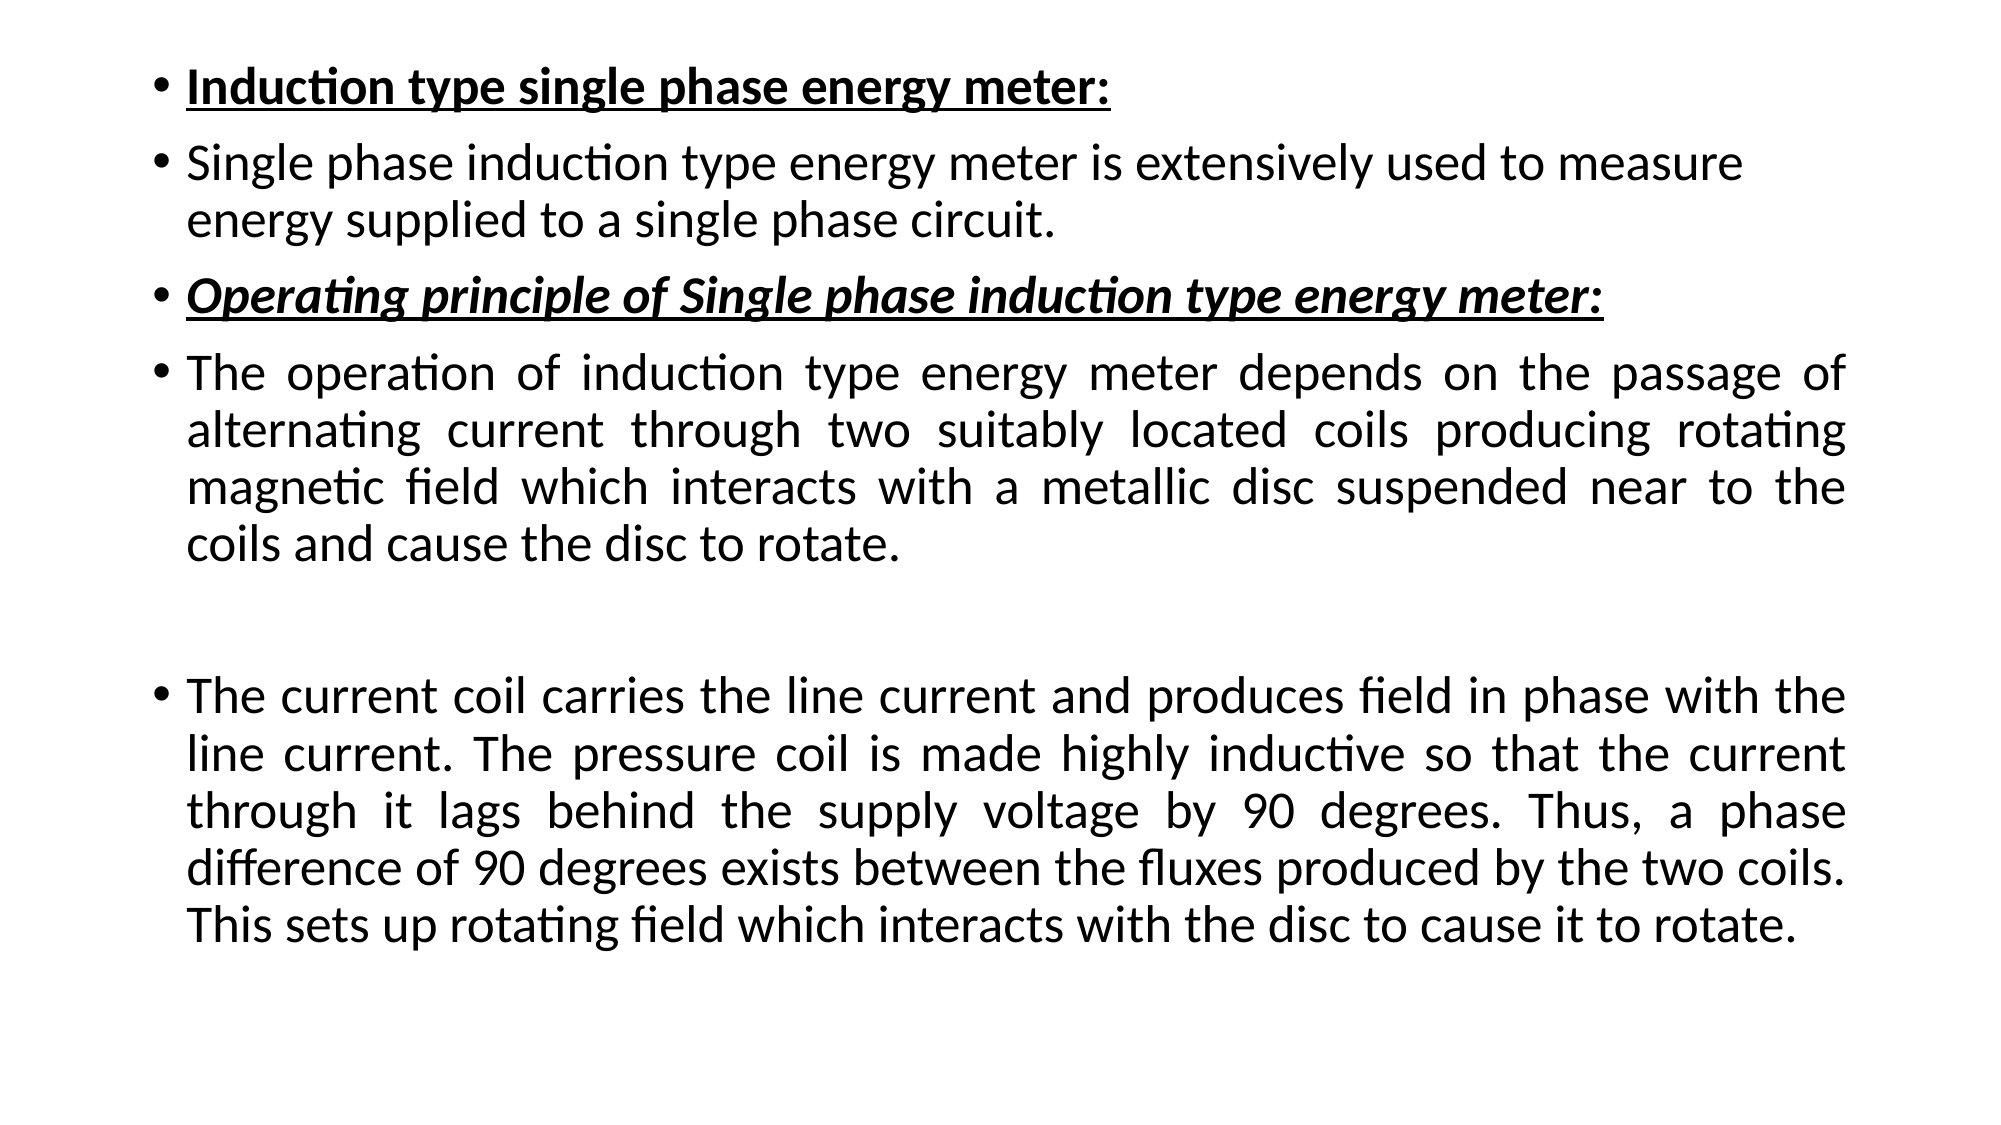

Induction type single phase energy meter:
Single phase induction type energy meter is extensively used to measure energy supplied to a single phase circuit.
Operating principle of Single phase induction type energy meter:
The operation of induction type energy meter depends on the passage of alternating current through two suitably located coils producing rotating magnetic field which interacts with a metallic disc suspended near to the coils and cause the disc to rotate.

The current coil carries the line current and produces field in phase with the line current. The pressure coil is made highly inductive so that the current through it lags behind the supply voltage by 90 degrees. Thus, a phase difference of 90 degrees exists between the fluxes produced by the two coils. This sets up rotating field which interacts with the disc to cause it to rotate.